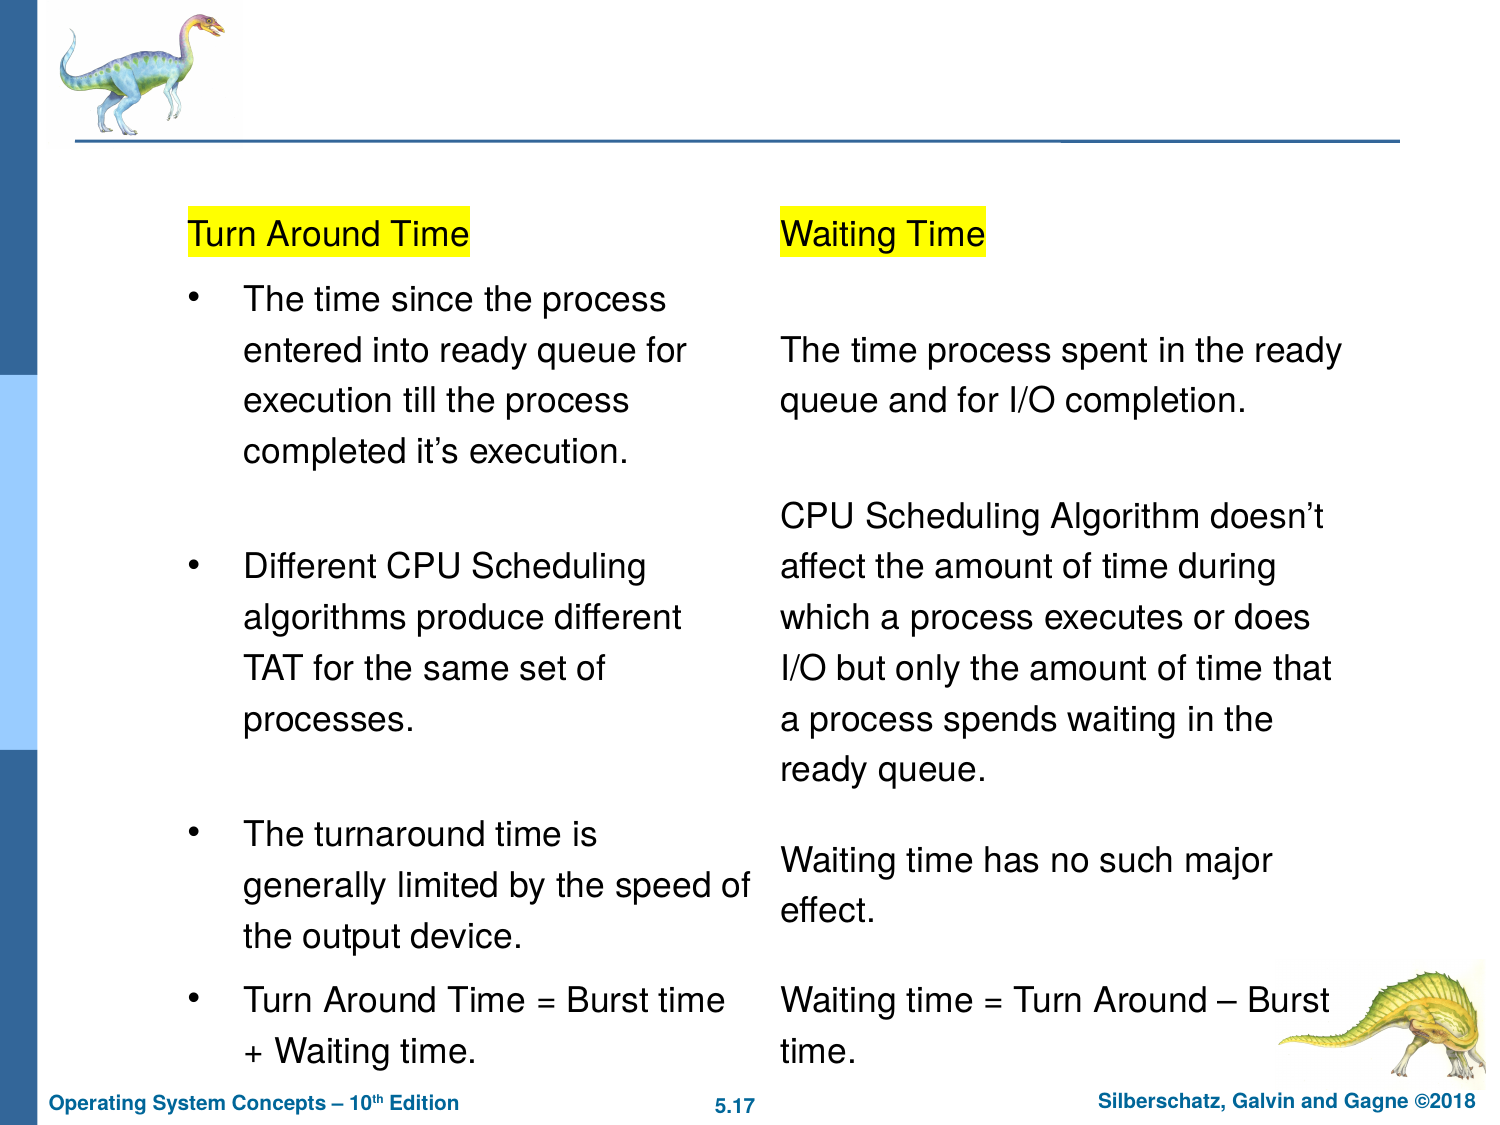

#
| Turn Around Time | Waiting Time |
| --- | --- |
| The time since the process entered into ready queue for execution till the process completed it’s execution. | The time process spent in the ready queue and for I/O completion. |
| Different CPU Scheduling algorithms produce different TAT for the same set of processes. | CPU Scheduling Algorithm doesn’t affect the amount of time during which a process executes or does I/O but only the amount of time that a process spends waiting in the ready queue. |
| The turnaround time is generally limited by the speed of the output device. | Waiting time has no such major effect. |
| Turn Around Time = Burst time + Waiting time. | Waiting time = Turn Around – Burst time. |